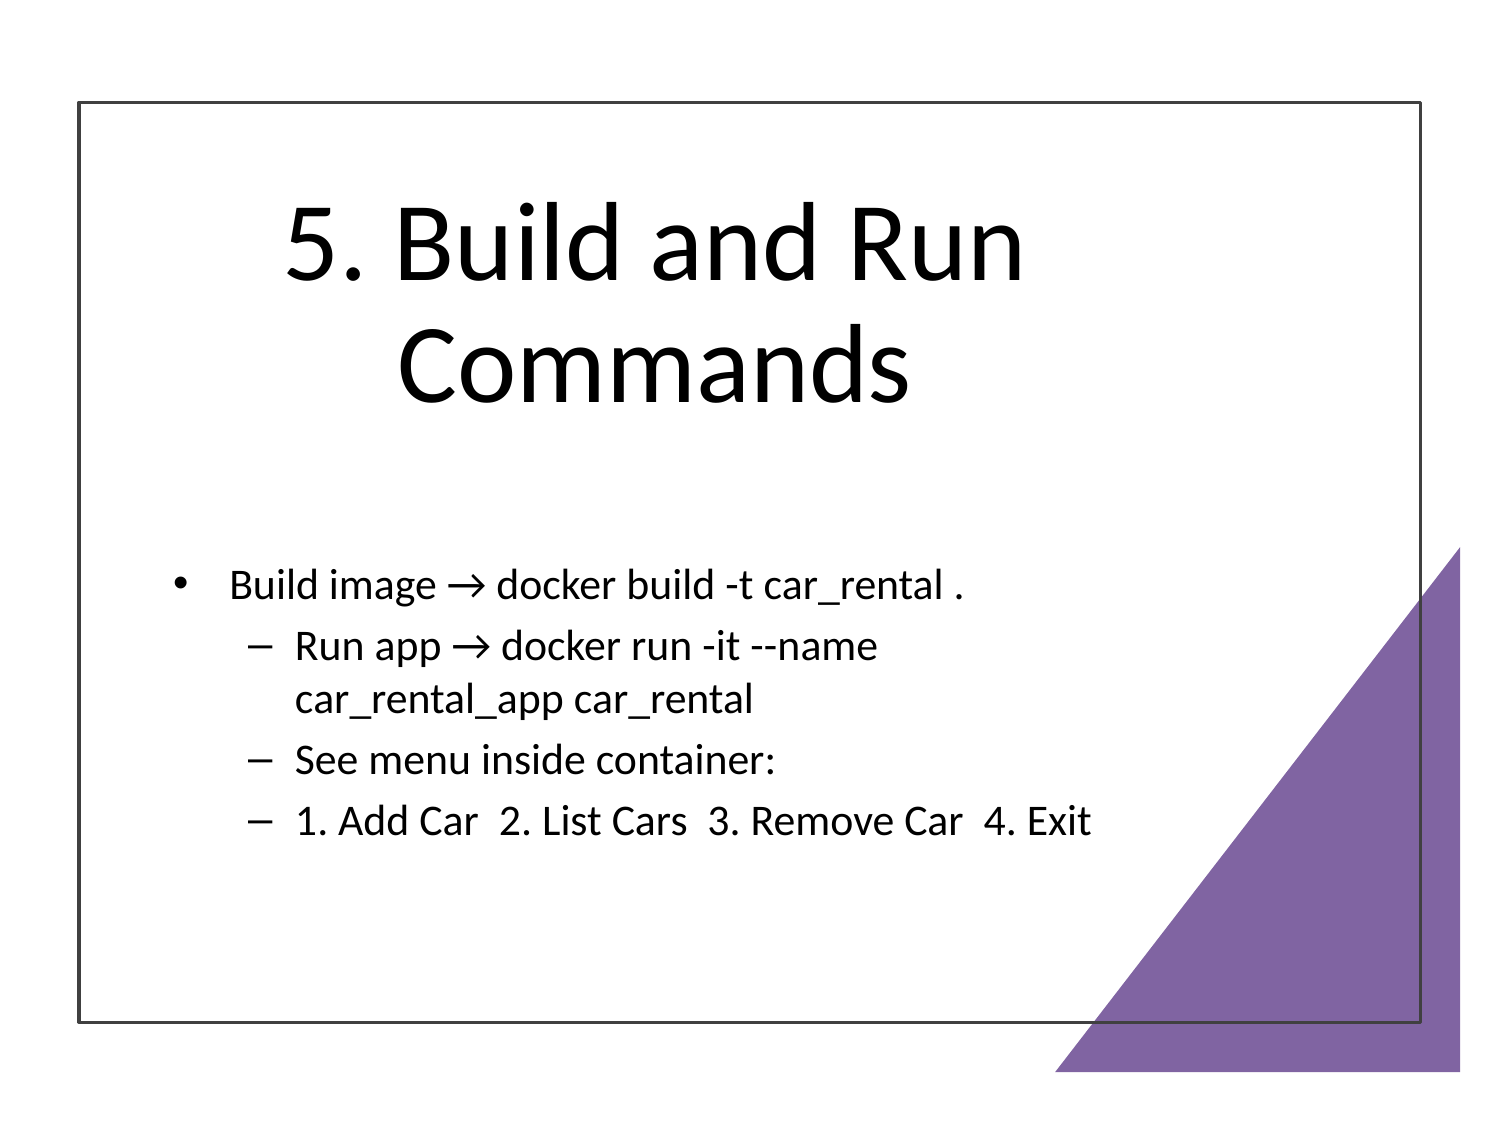

# 5. Build and Run Commands

Build image → docker build -t car_rental .
Run app → docker run -it --name car_rental_app car_rental
See menu inside container:
1. Add Car  2. List Cars  3. Remove Car  4. Exit